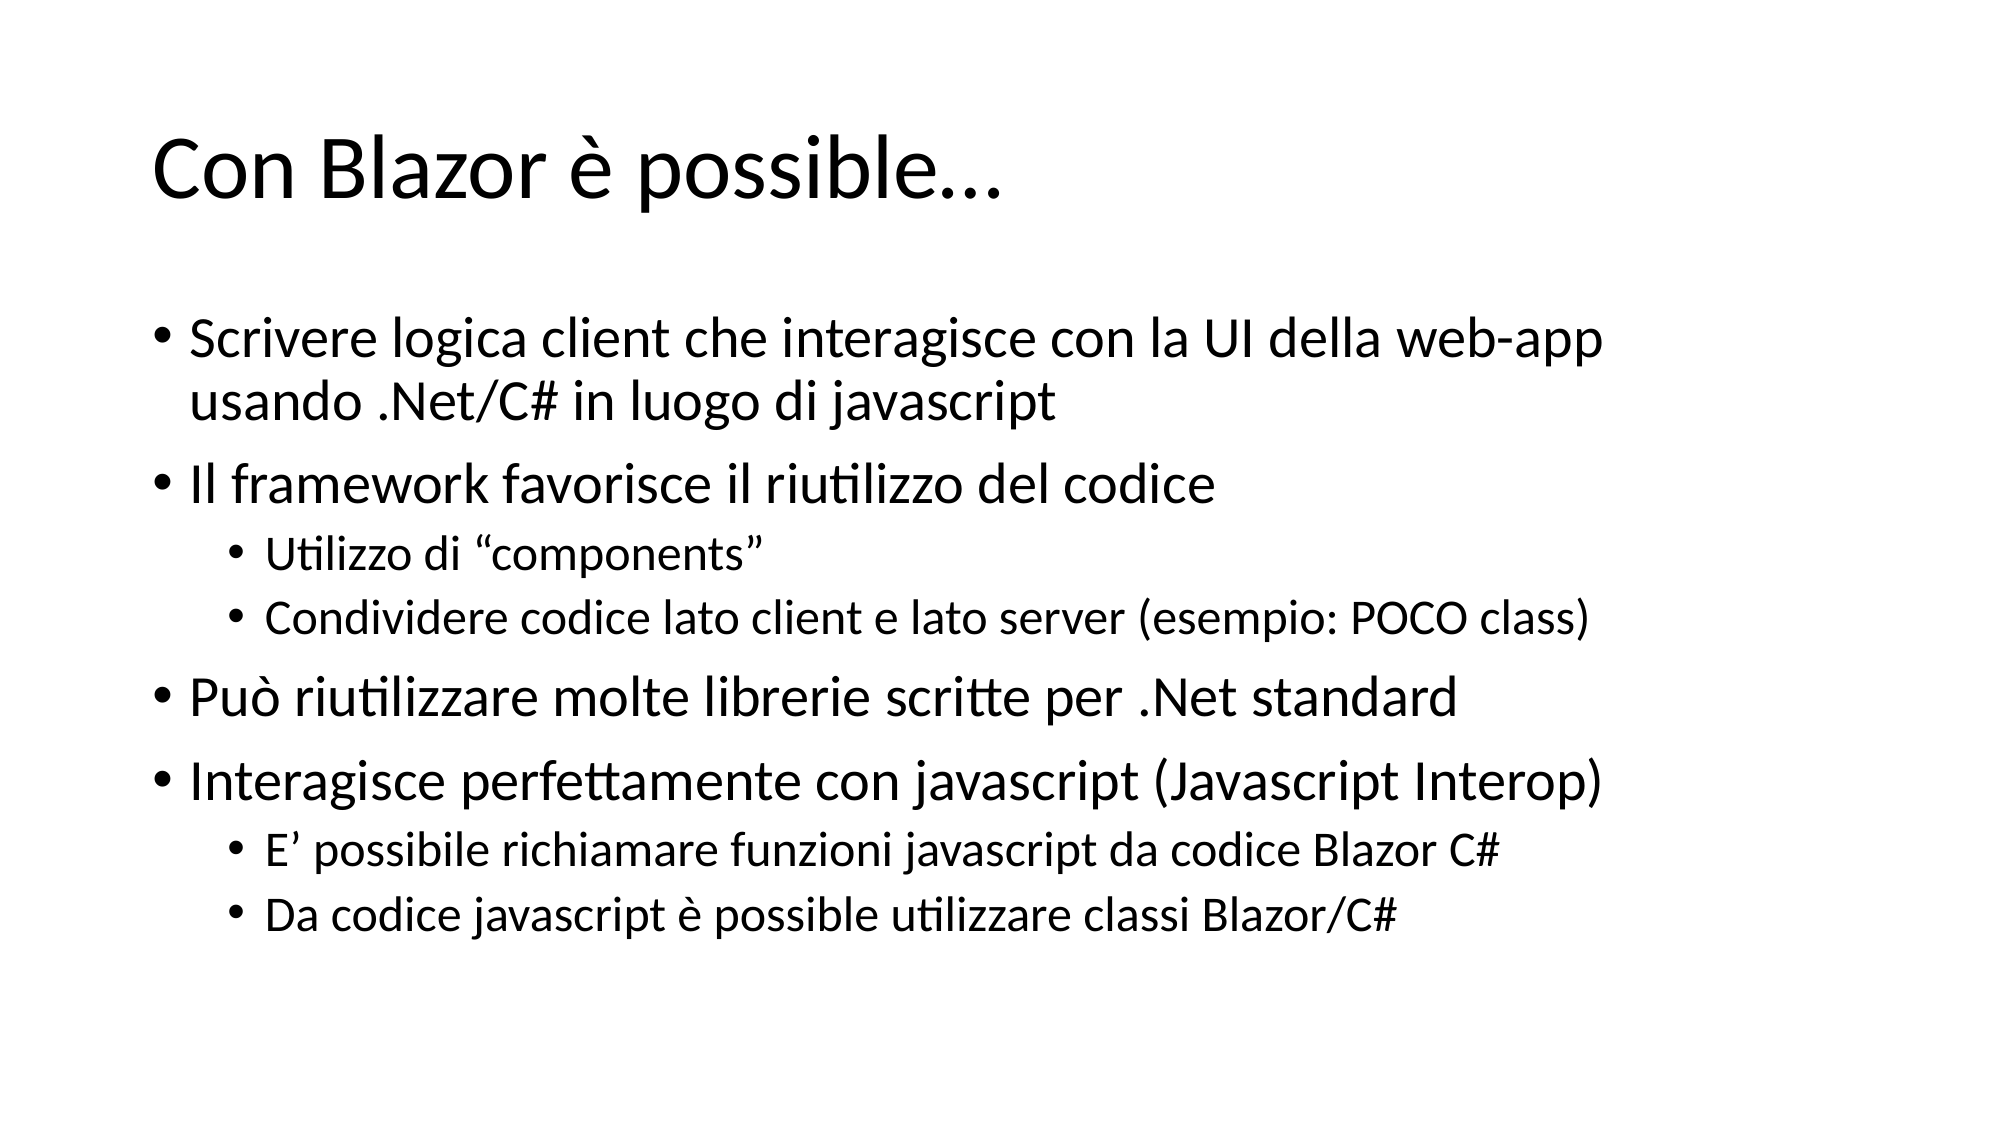

# Con Blazor è possible…
Scrivere logica client che interagisce con la UI della web-app usando .Net/C# in luogo di javascript
Il framework favorisce il riutilizzo del codice
Utilizzo di “components”
Condividere codice lato client e lato server (esempio: POCO class)
Può riutilizzare molte librerie scritte per .Net standard
Interagisce perfettamente con javascript (Javascript Interop)
E’ possibile richiamare funzioni javascript da codice Blazor C#
Da codice javascript è possible utilizzare classi Blazor/C#